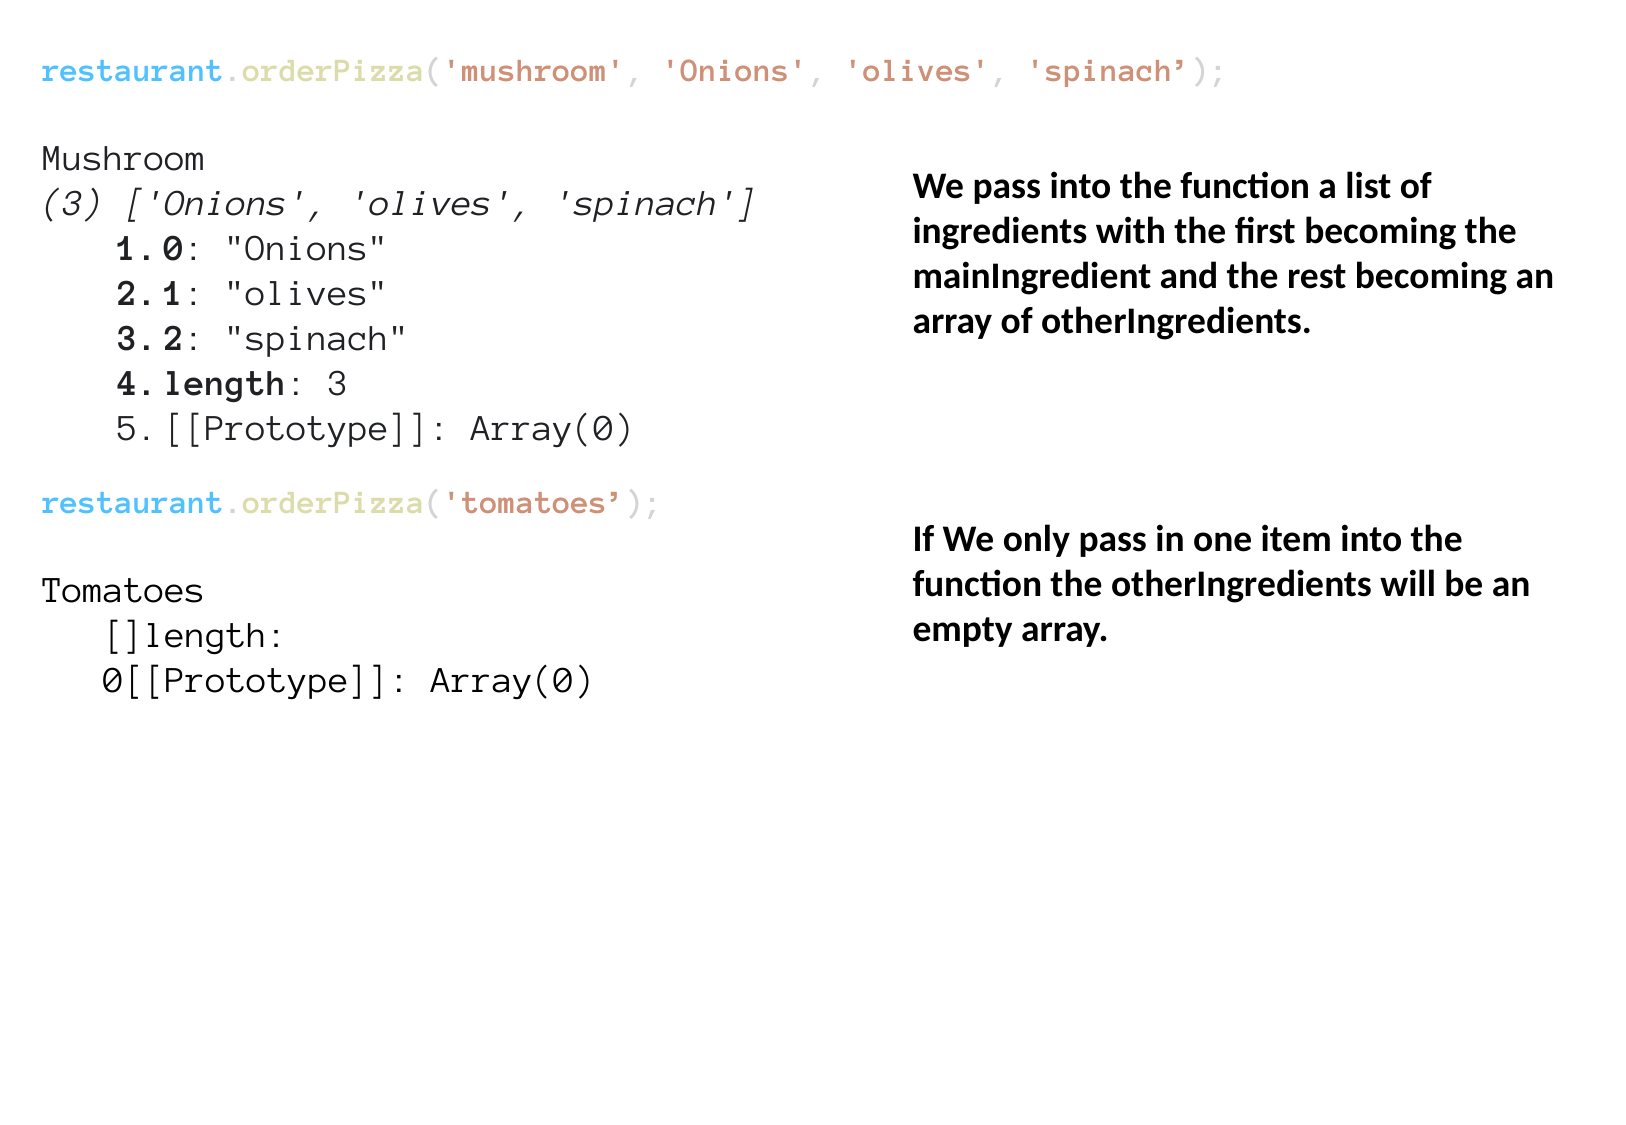

restaurant.orderPizza('mushroom', 'Onions', 'olives', 'spinach’);

Mushroom
(3) ['Onions', 'olives', 'spinach']
0: "Onions"
1: "olives"
2: "spinach"
length: 3
[[Prototype]]: Array(0)

We pass into the function a list of ingredients with the first becoming the mainIngredient and the rest becoming an array of otherIngredients.
restaurant.orderPizza('tomatoes’);

Tomatoes
   []length:
   0[[Prototype]]: Array(0)
If We only pass in one item into the function the otherIngredients will be an empty array.